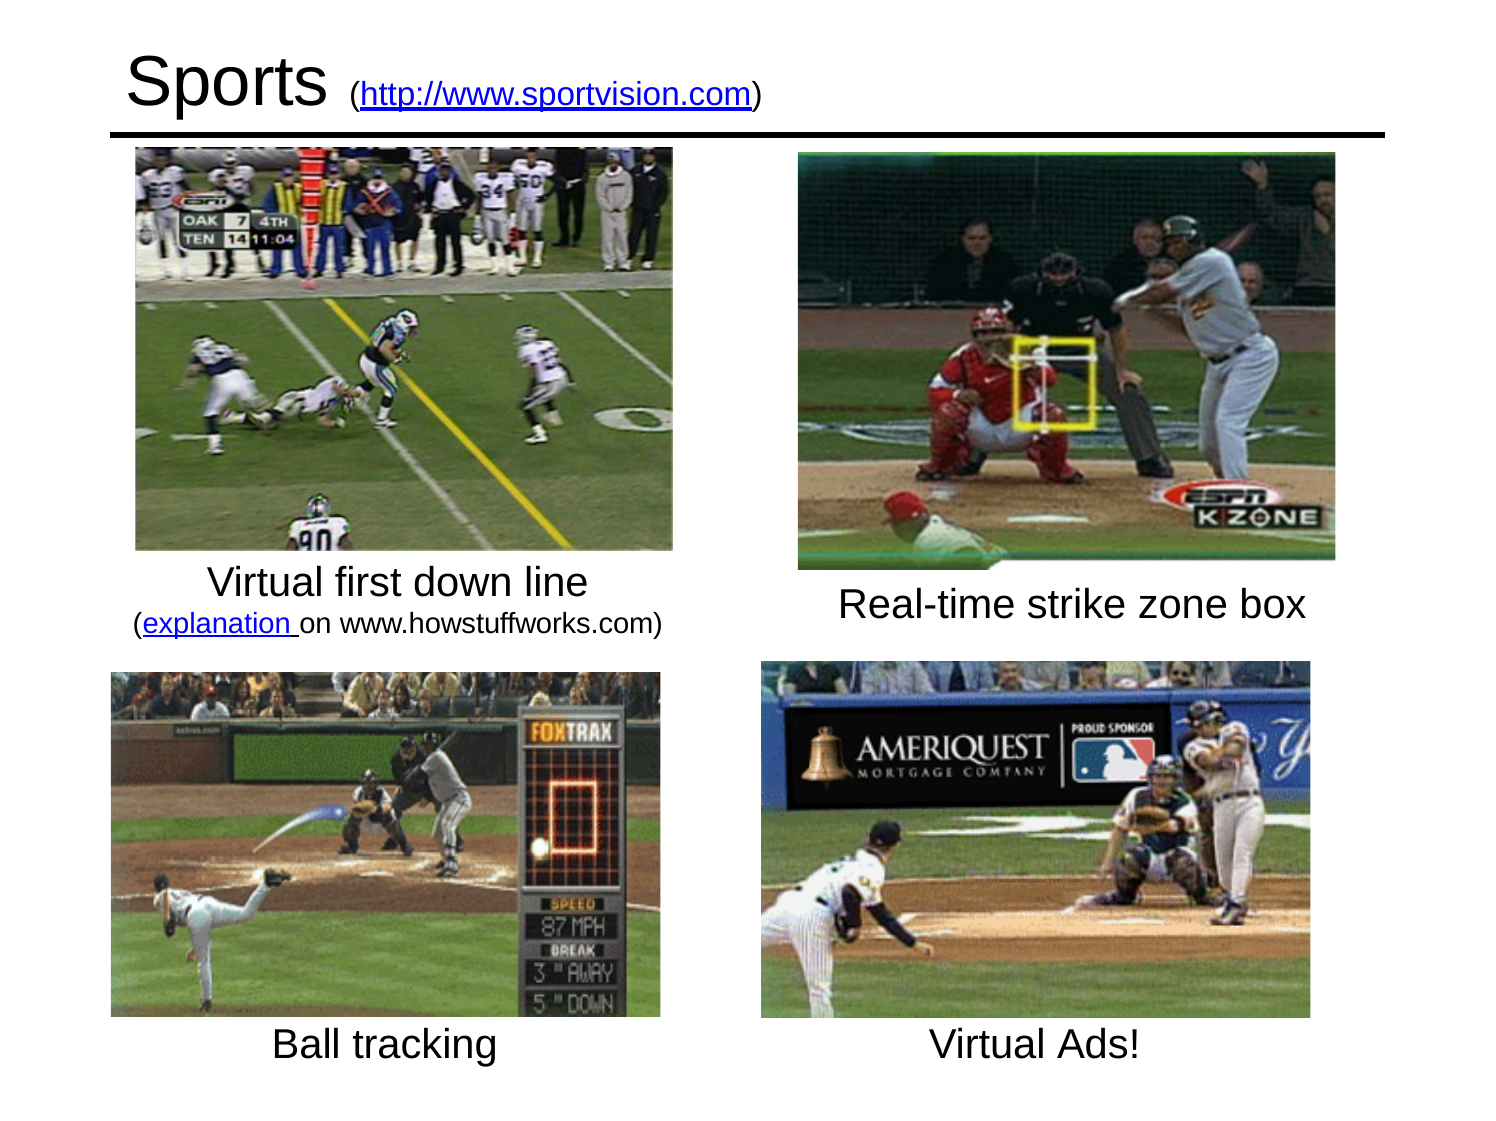

# Sports (http://www.sportvision.com)

Virtual first down line
(explanation on www.howstuffworks.com)
Real-time strike zone box

Ball tracking
Virtual Ads!